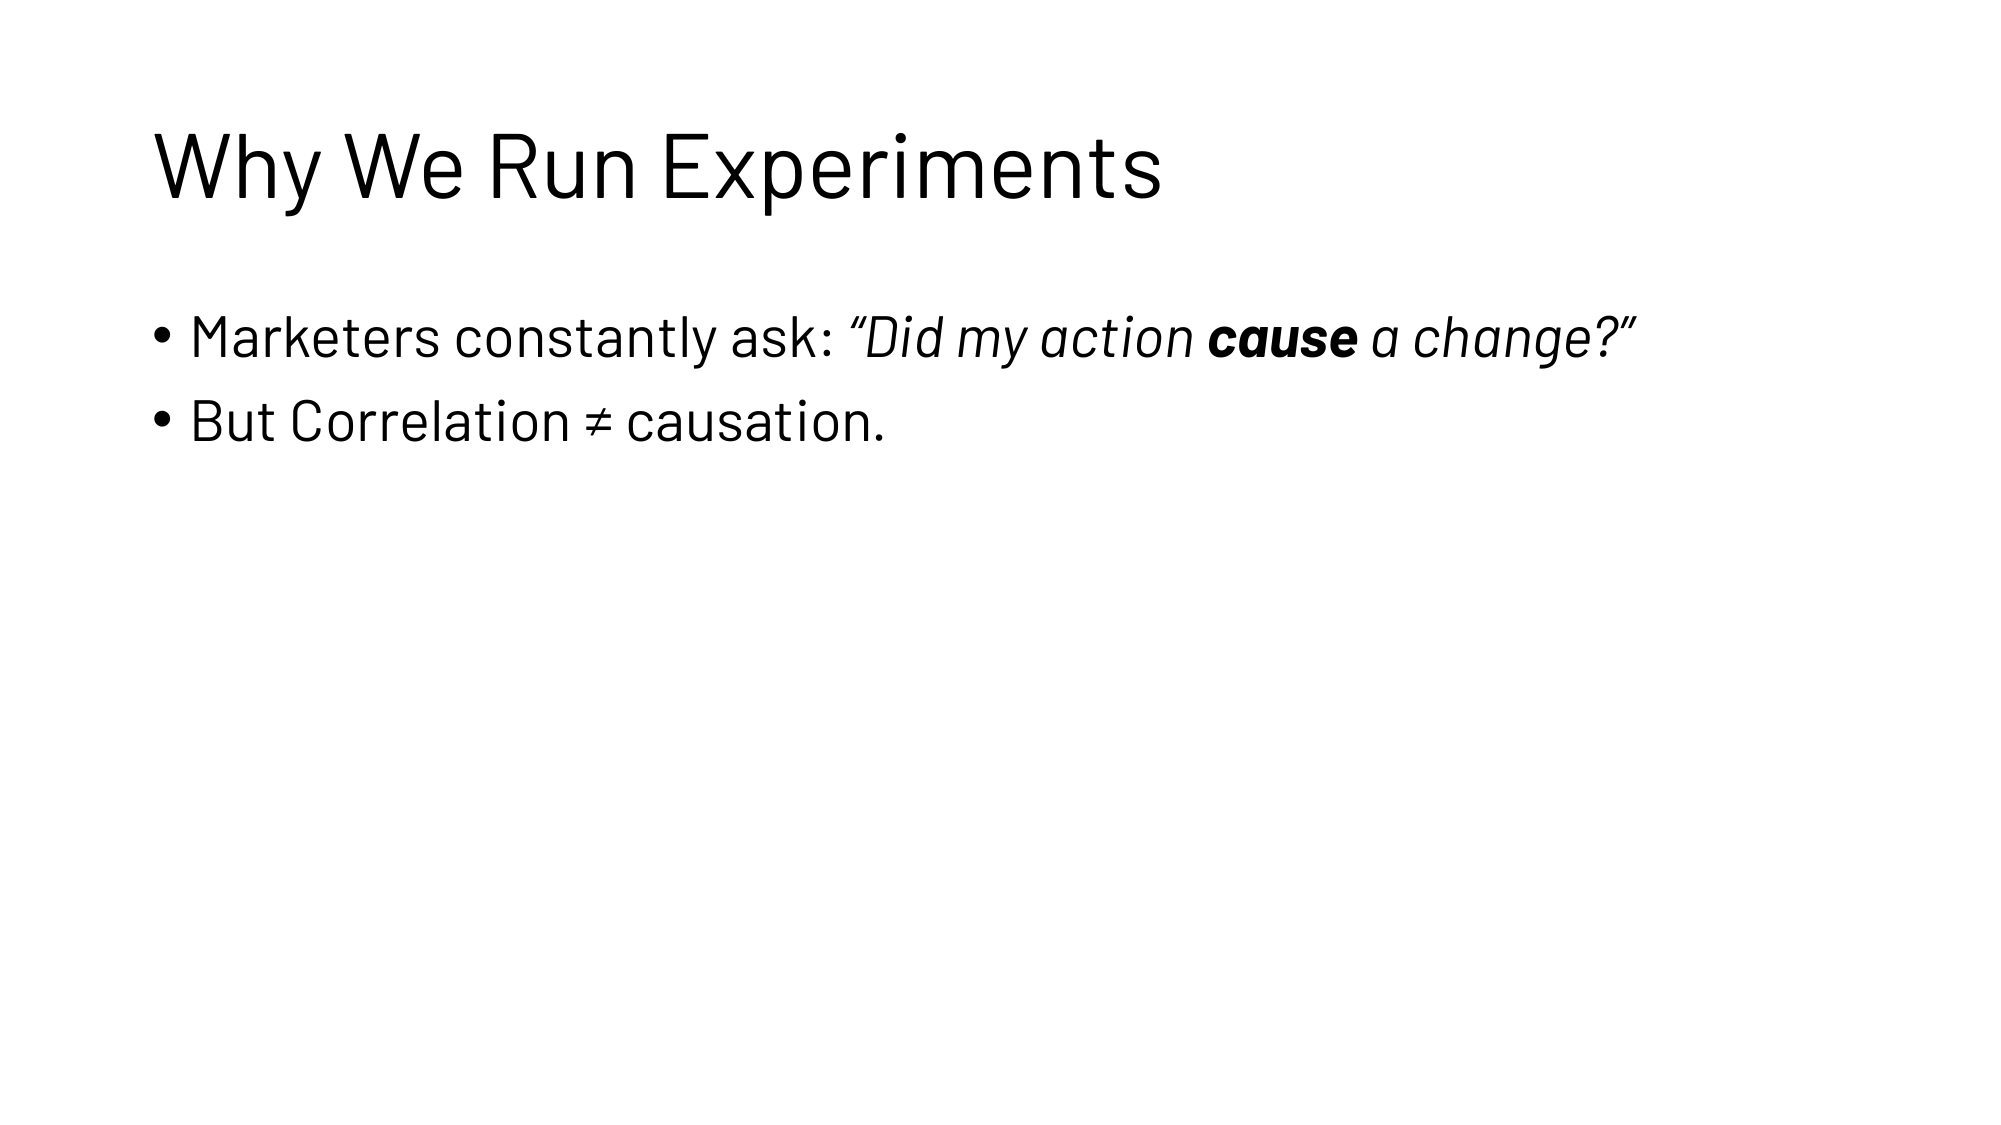

# Why We Run Experiments
Marketers constantly ask: “Did my action cause a change?”
But Correlation ≠ causation.